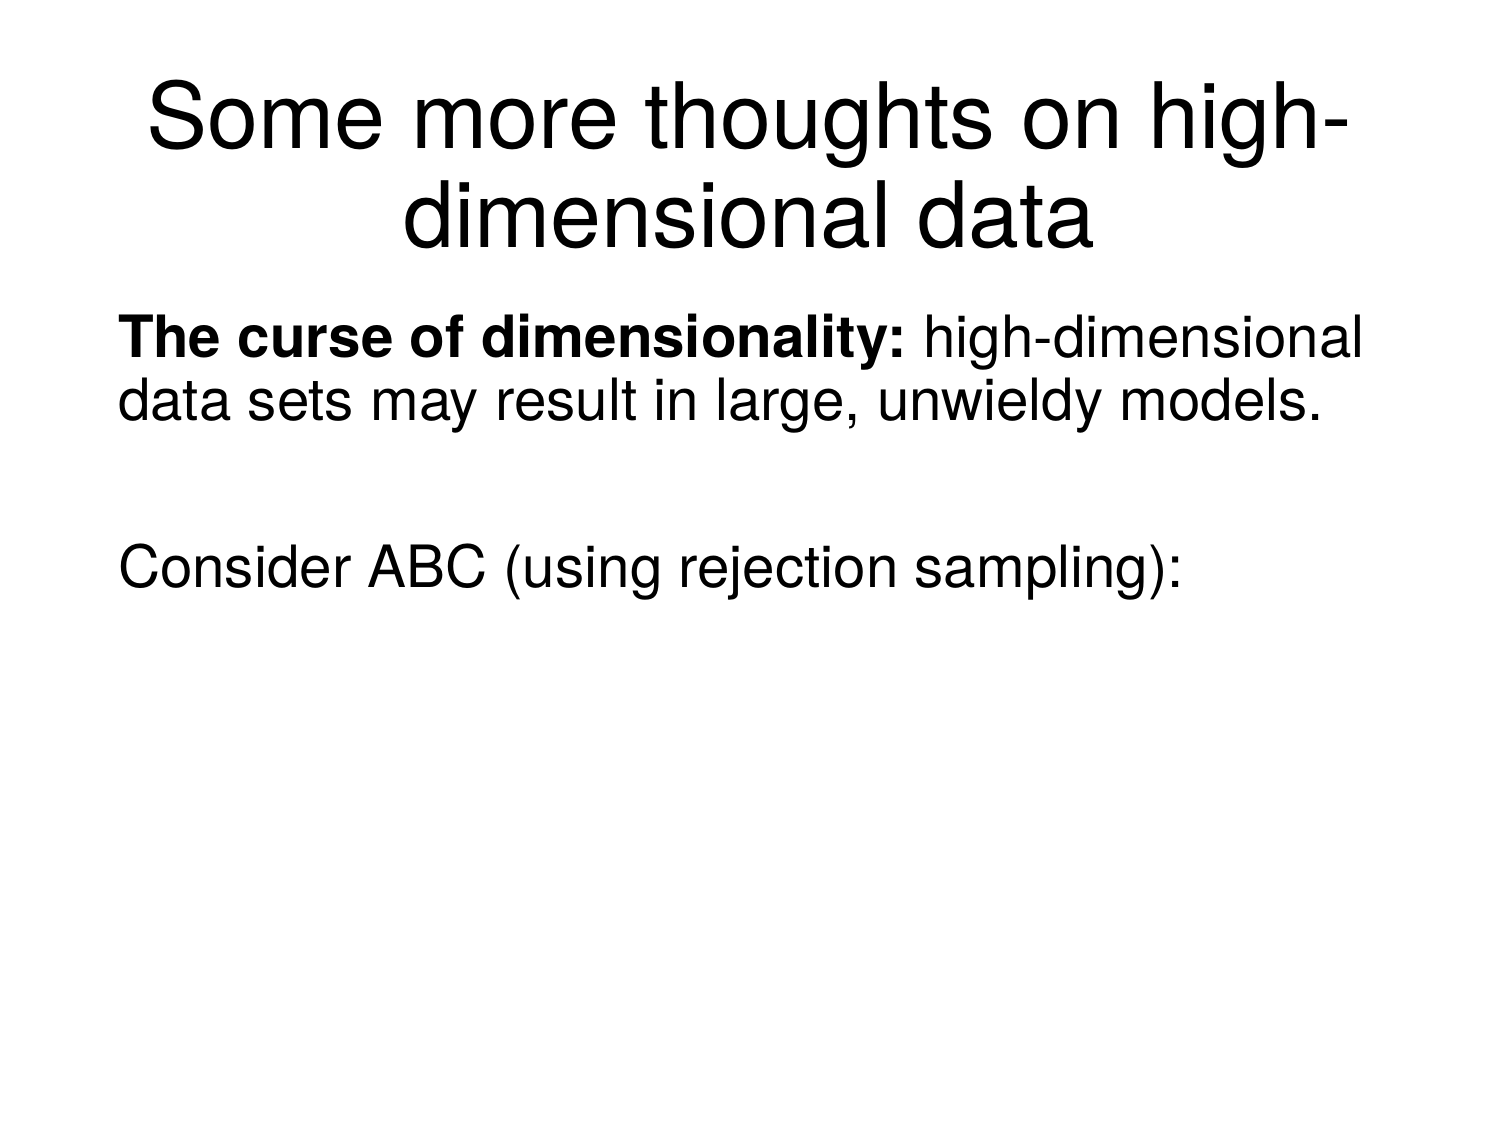

# Some more thoughts on high-dimensional data
The curse of dimensionality: high-dimensional data sets may result in large, unwieldy models.

Consider ABC (using rejection sampling):